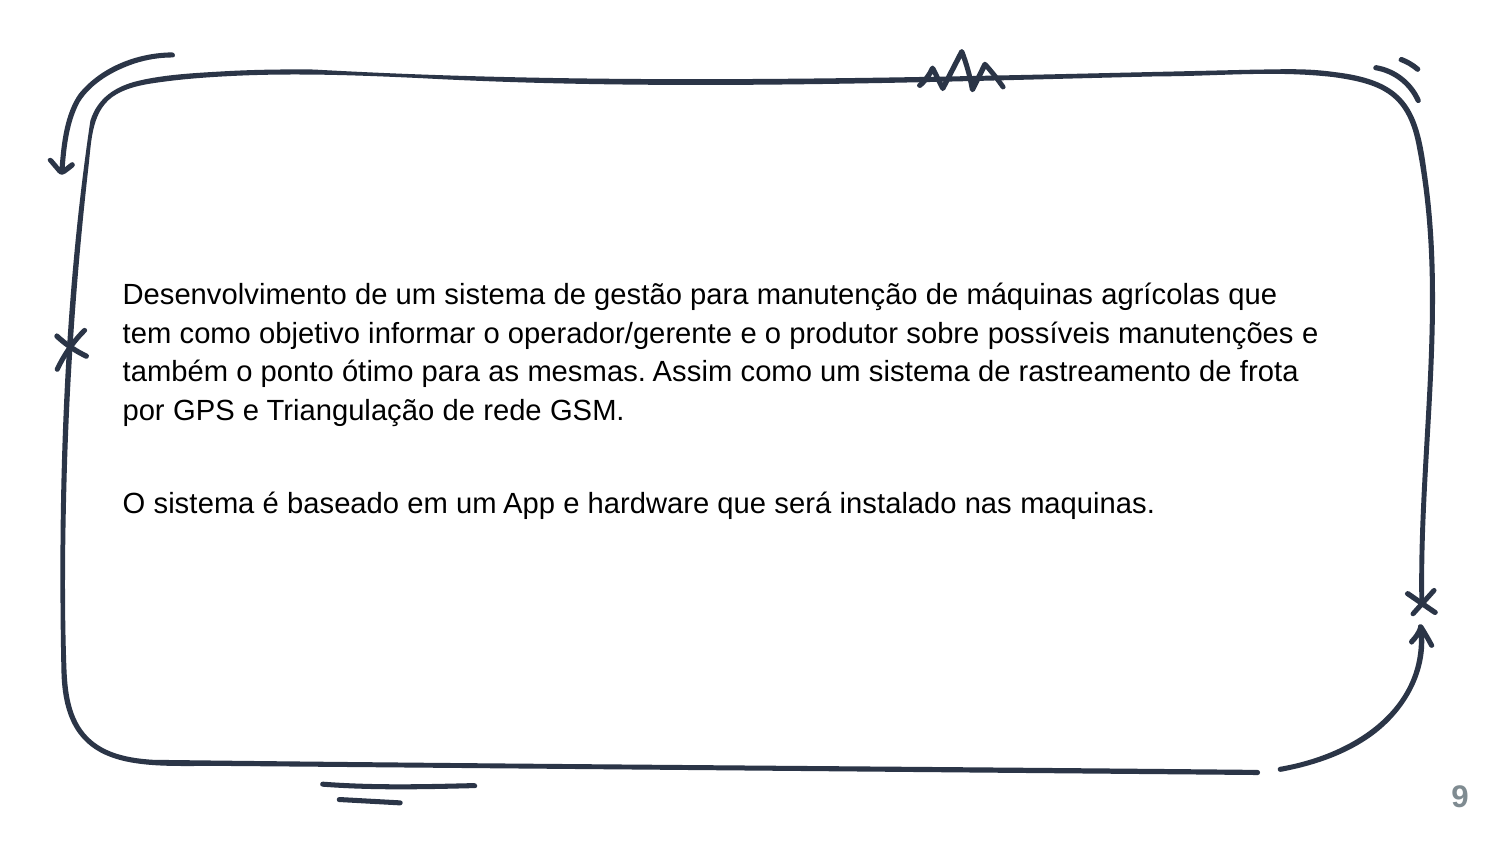

Desenvolvimento de um sistema de gestão para manutenção de máquinas agrícolas que tem como objetivo informar o operador/gerente e o produtor sobre possíveis manutenções e também o ponto ótimo para as mesmas. Assim como um sistema de rastreamento de frota por GPS e Triangulação de rede GSM.

O sistema é baseado em um App e hardware que será instalado nas maquinas.
9